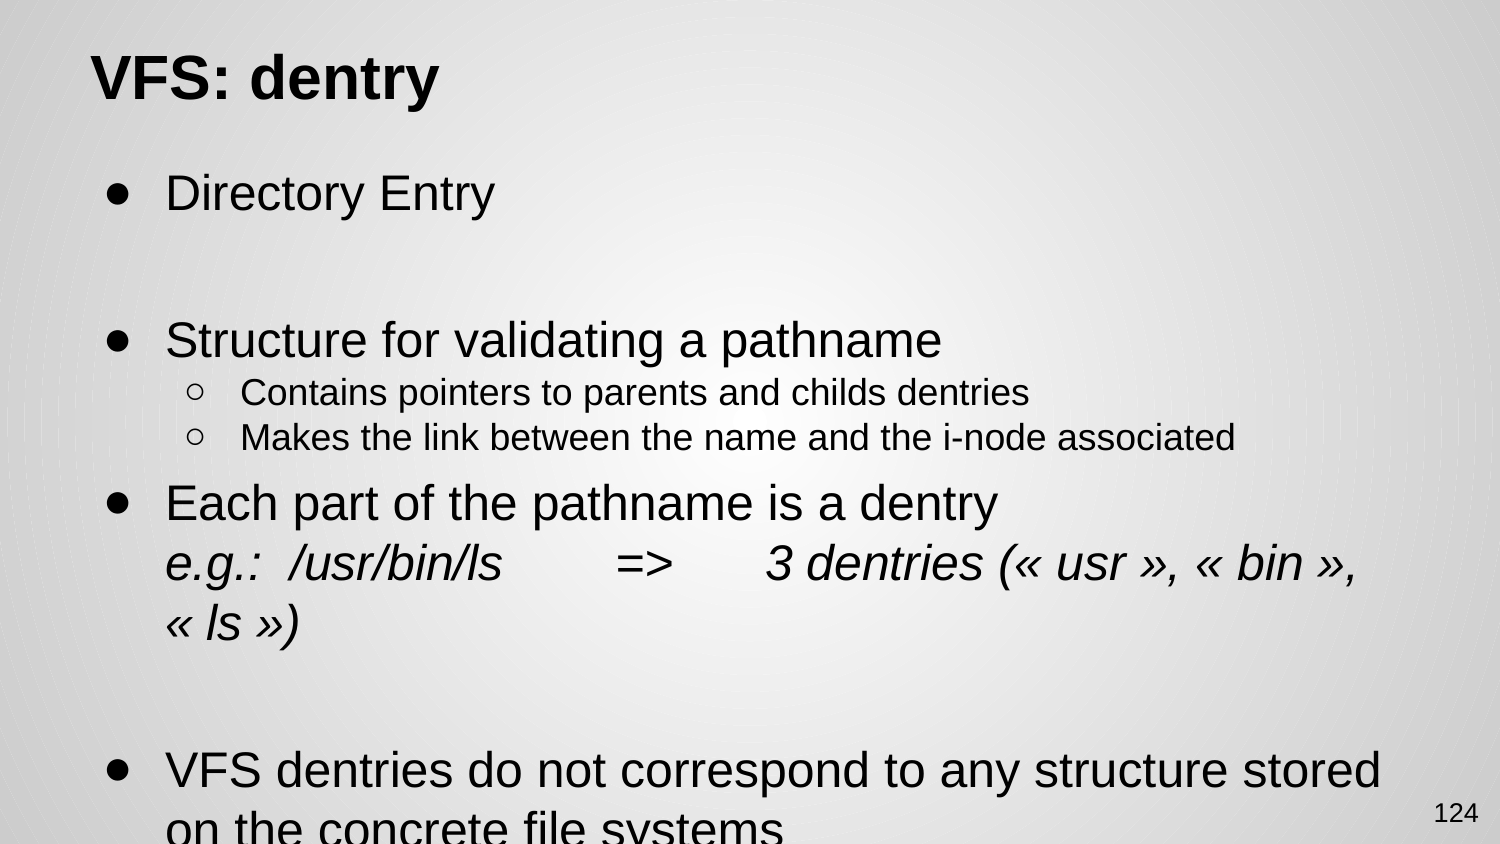

# VFS: dentry
Directory Entry

Structure for validating a pathname
Contains pointers to parents and childs dentries
Makes the link between the name and the i-node associated
Each part of the pathname is a dentry
e.g.:  /usr/bin/ls	=>	3 dentries (« usr », « bin », « ls »)

VFS dentries do not correspond to any structure stored on the concrete file systems
But they are used in a more or less similar manner than « direntries »
124